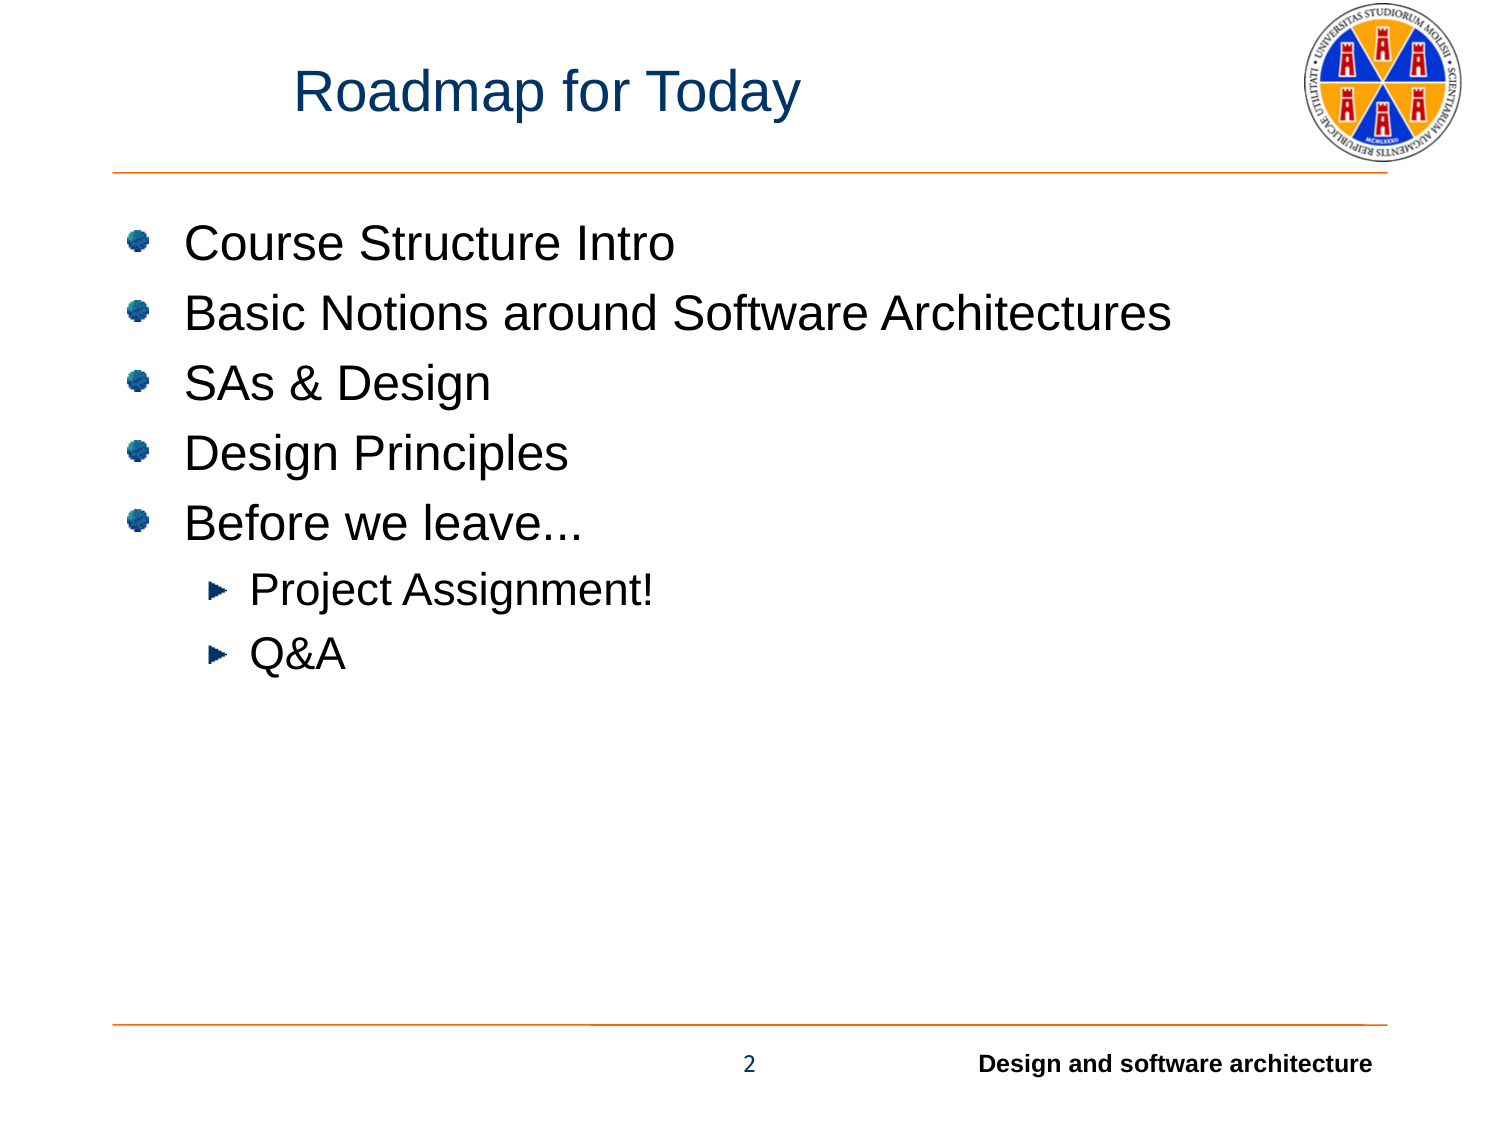

# Roadmap for Today
Course Structure Intro
Basic Notions around Software Architectures
SAs & Design
Design Principles
Before we leave...
Project Assignment!
Q&A
2
Design and software architecture